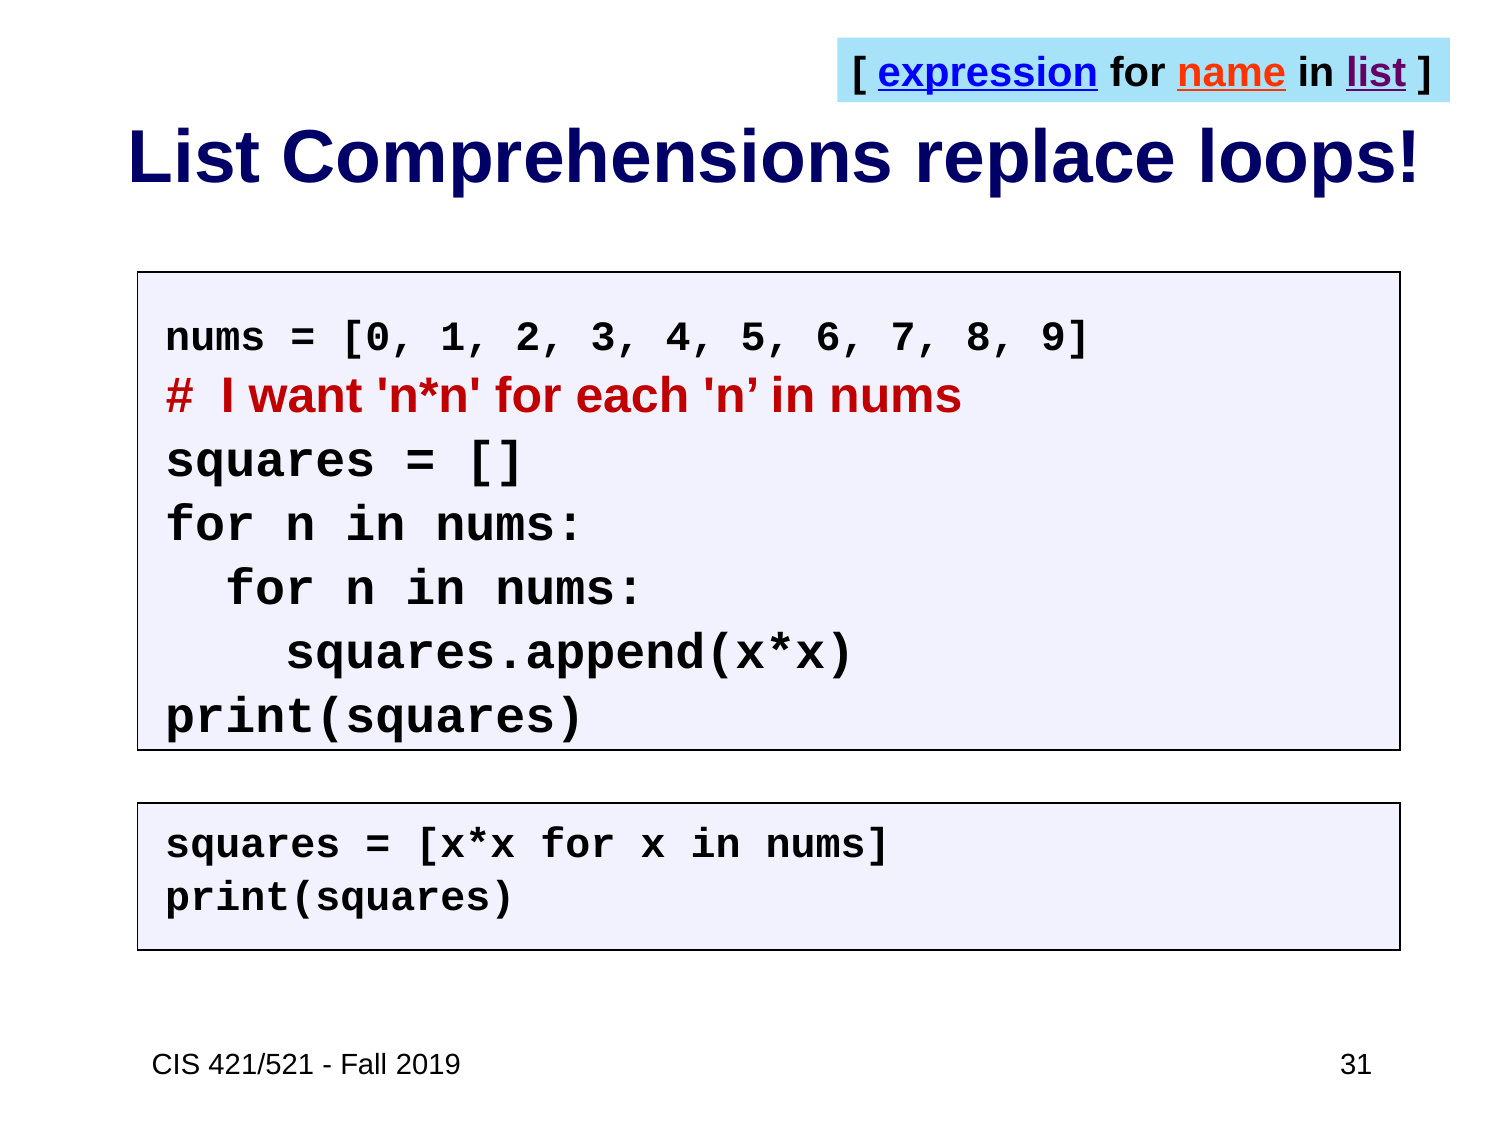

[ expression for name in list ]
# List Comprehensions replace loops!

nums = [0, 1, 2, 3, 4, 5, 6, 7, 8, 9]
#  I want 'n*n' for each 'n’ in nums
squares = []
for n in nums:
  for n in nums:
    squares.append(x*x)
print(squares)

squares = [x*x for x in nums]
print(squares)

CIS 421/521 - Fall 2019
       31